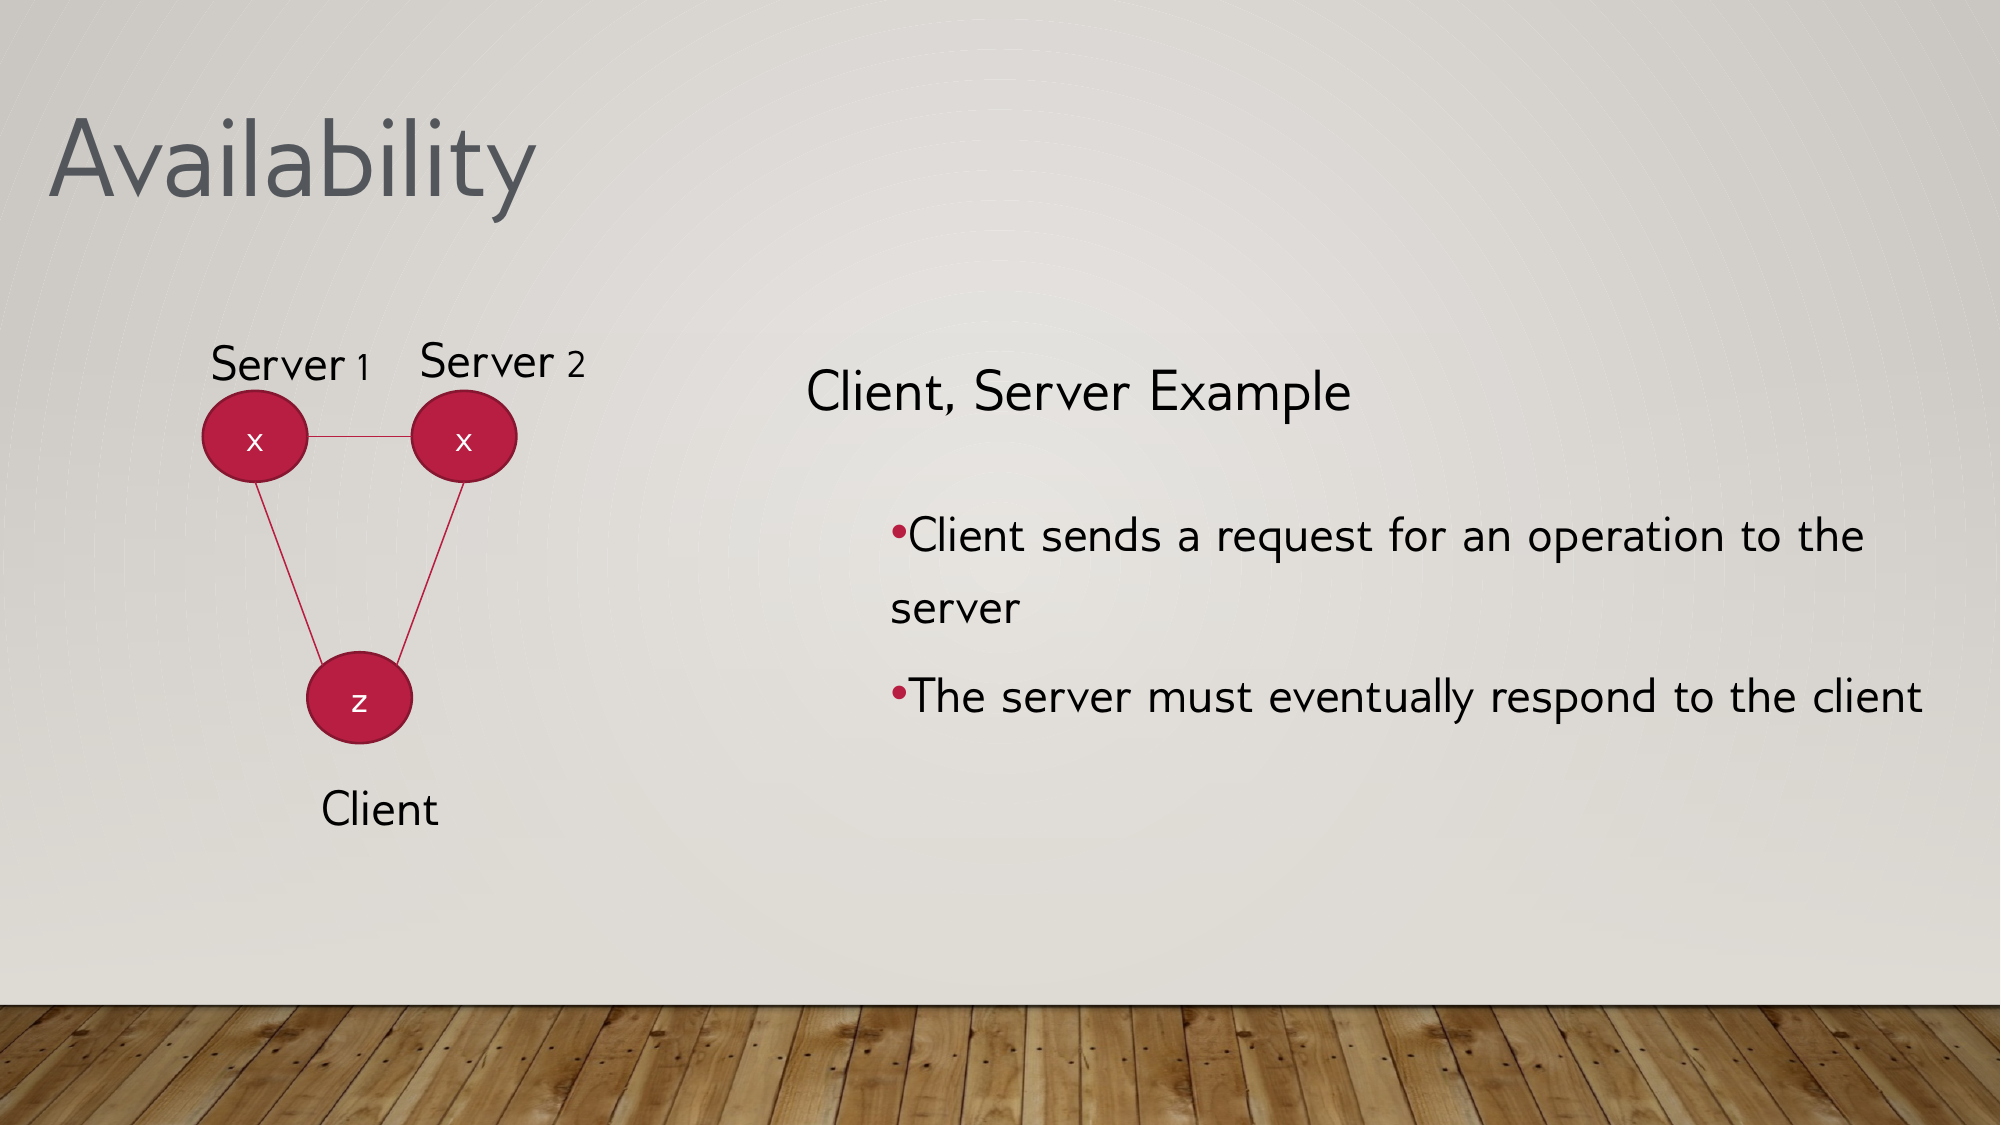

Availability
Server 2
Server 1
Client, Server Example
x
x
Client sends a request for an operation to the server

The server must eventually respond to the client

z
Client